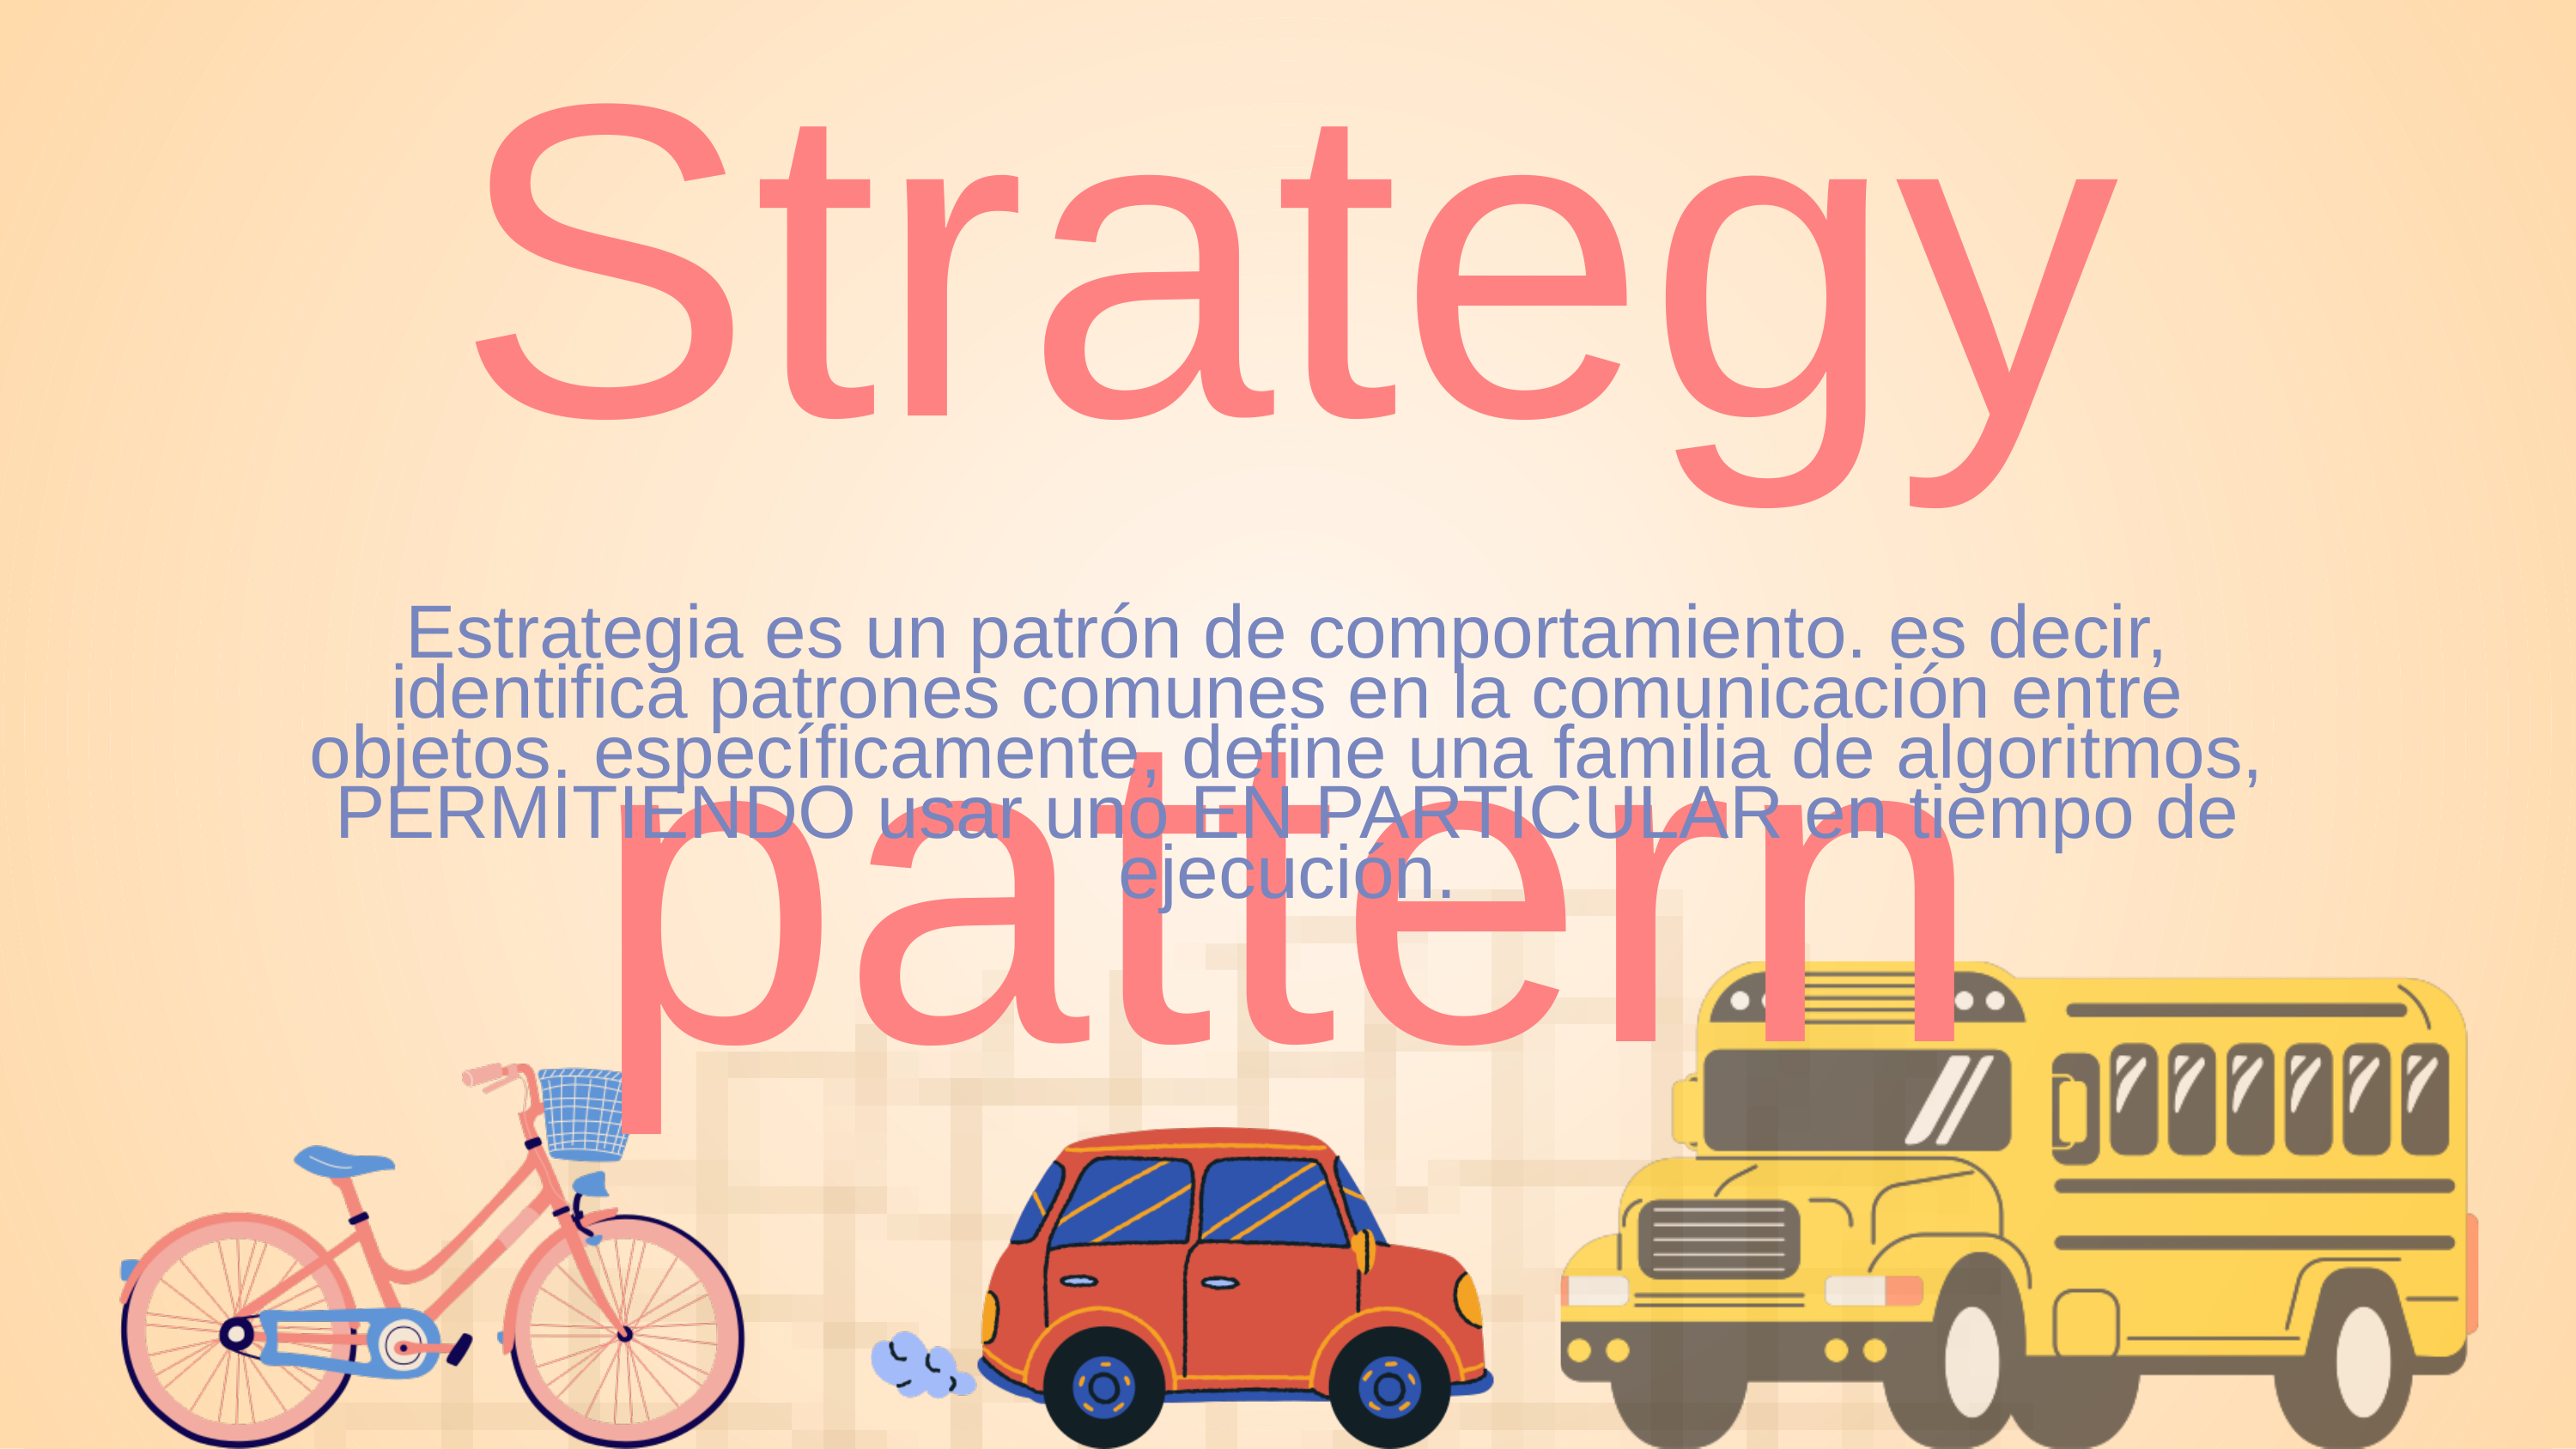

Strategy pattern
Estrategia es un patrón de comportamiento. es decir,
identifica patrones comunes en la comunicación entre
objetos. específicamente, define una familia de algoritmos,
PERMITIENDO usar uno EN PARTICULAR en tiempo de ejecución.